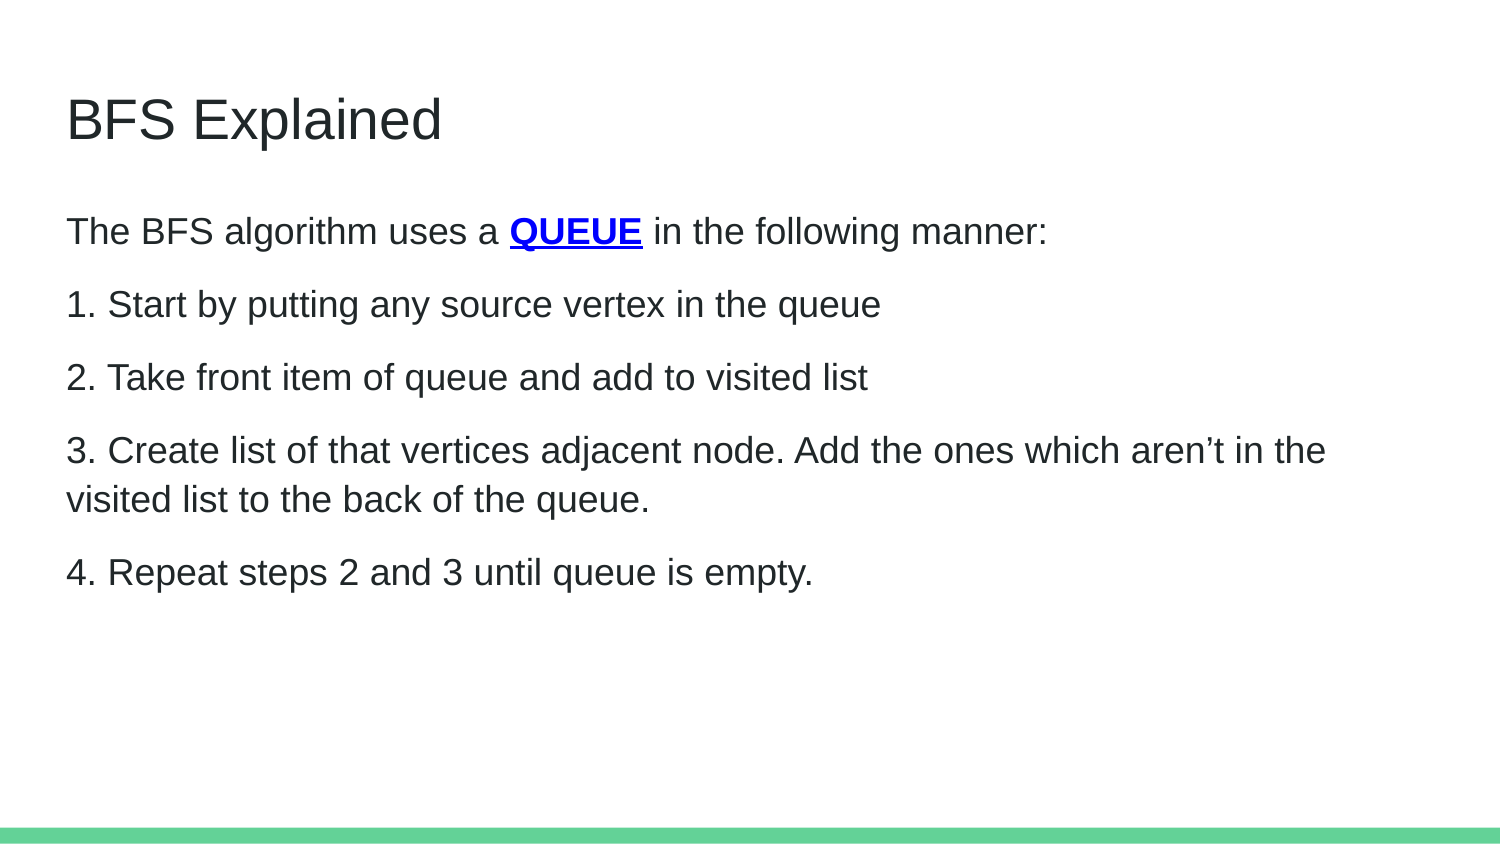

# BFS Explained
The BFS algorithm uses a QUEUE in the following manner:
1. Start by putting any source vertex in the queue
2. Take front item of queue and add to visited list
3. Create list of that vertices adjacent node. Add the ones which aren’t in the visited list to the back of the queue.
4. Repeat steps 2 and 3 until queue is empty.